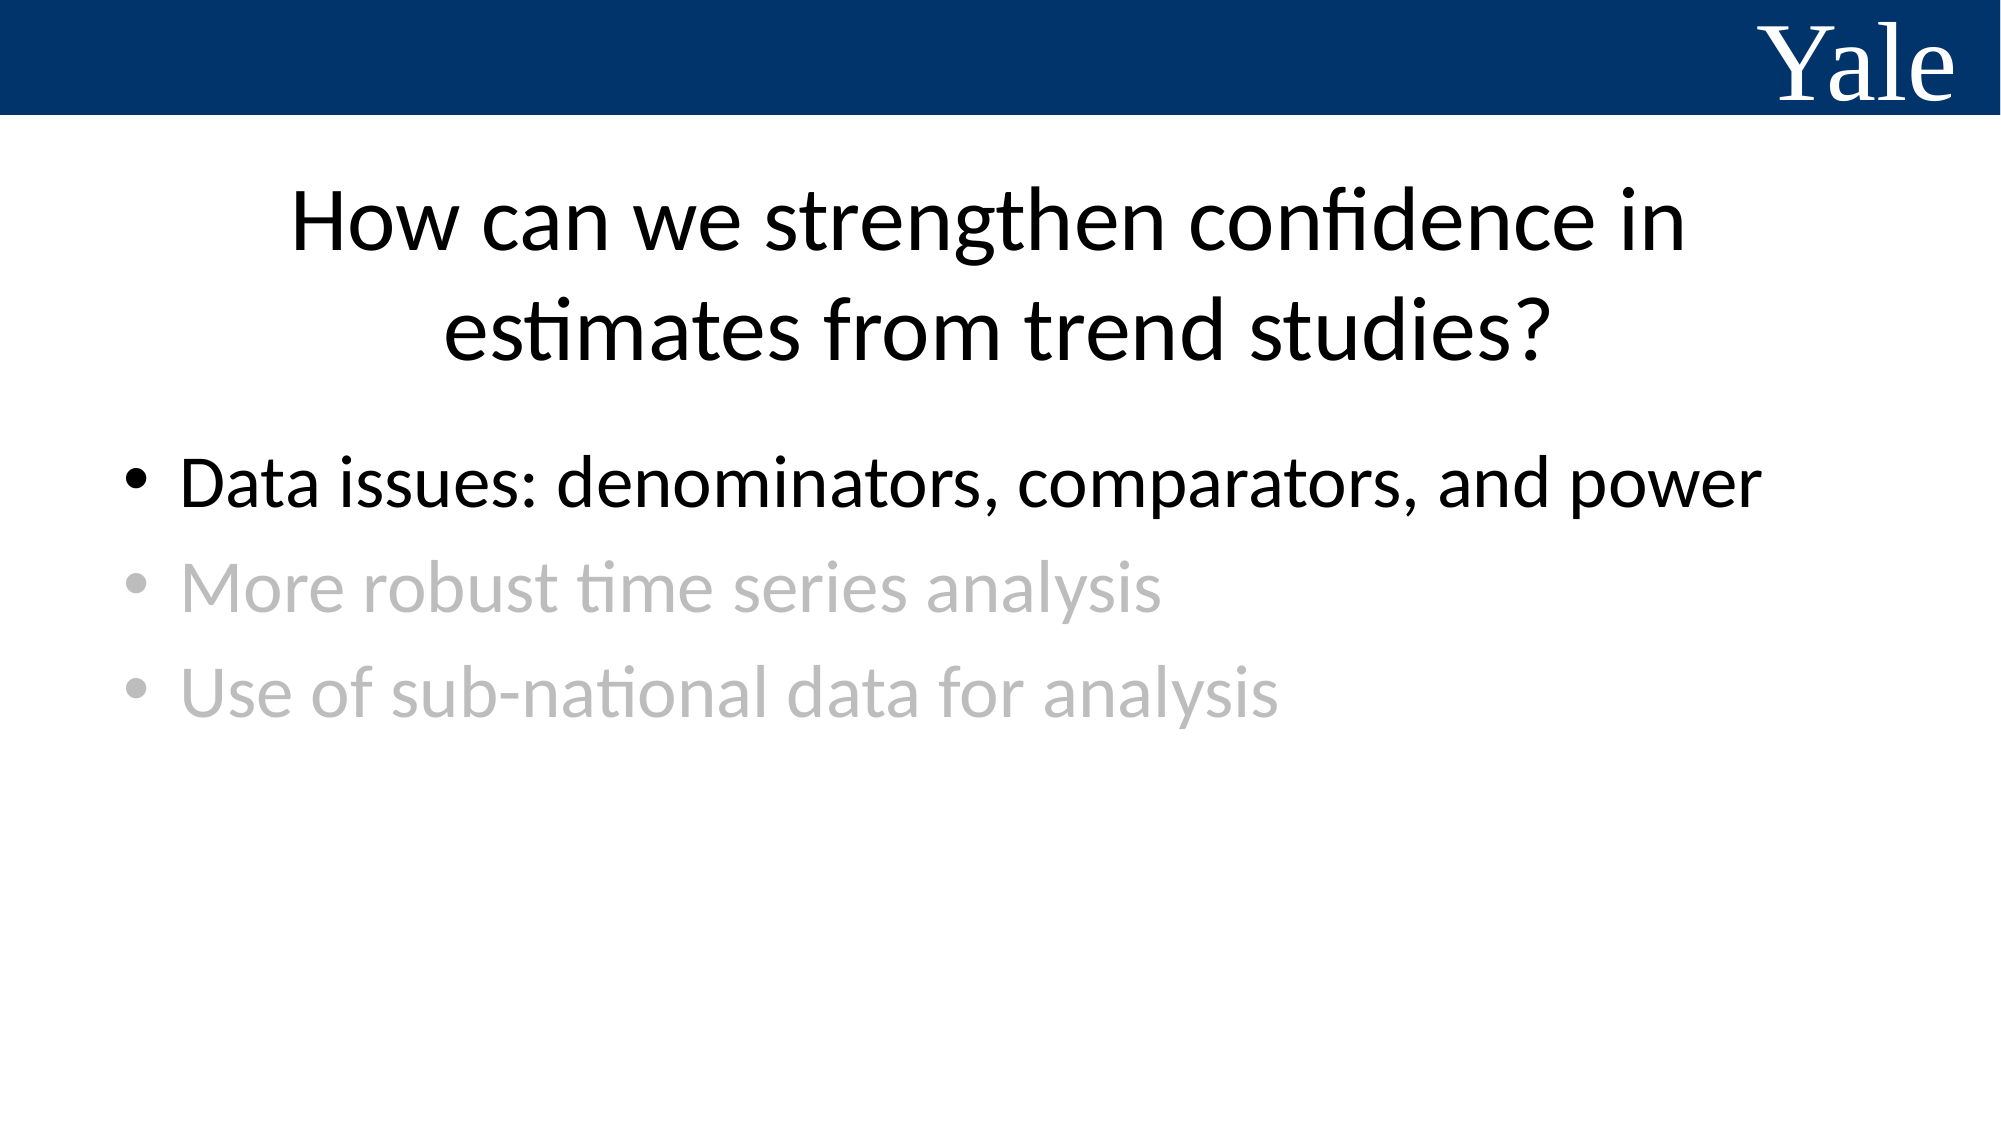

# How can we strengthen confidence in estimates from trend studies?
Data issues: denominators, comparators, and power
More robust time series analysis
Use of sub-national data for analysis